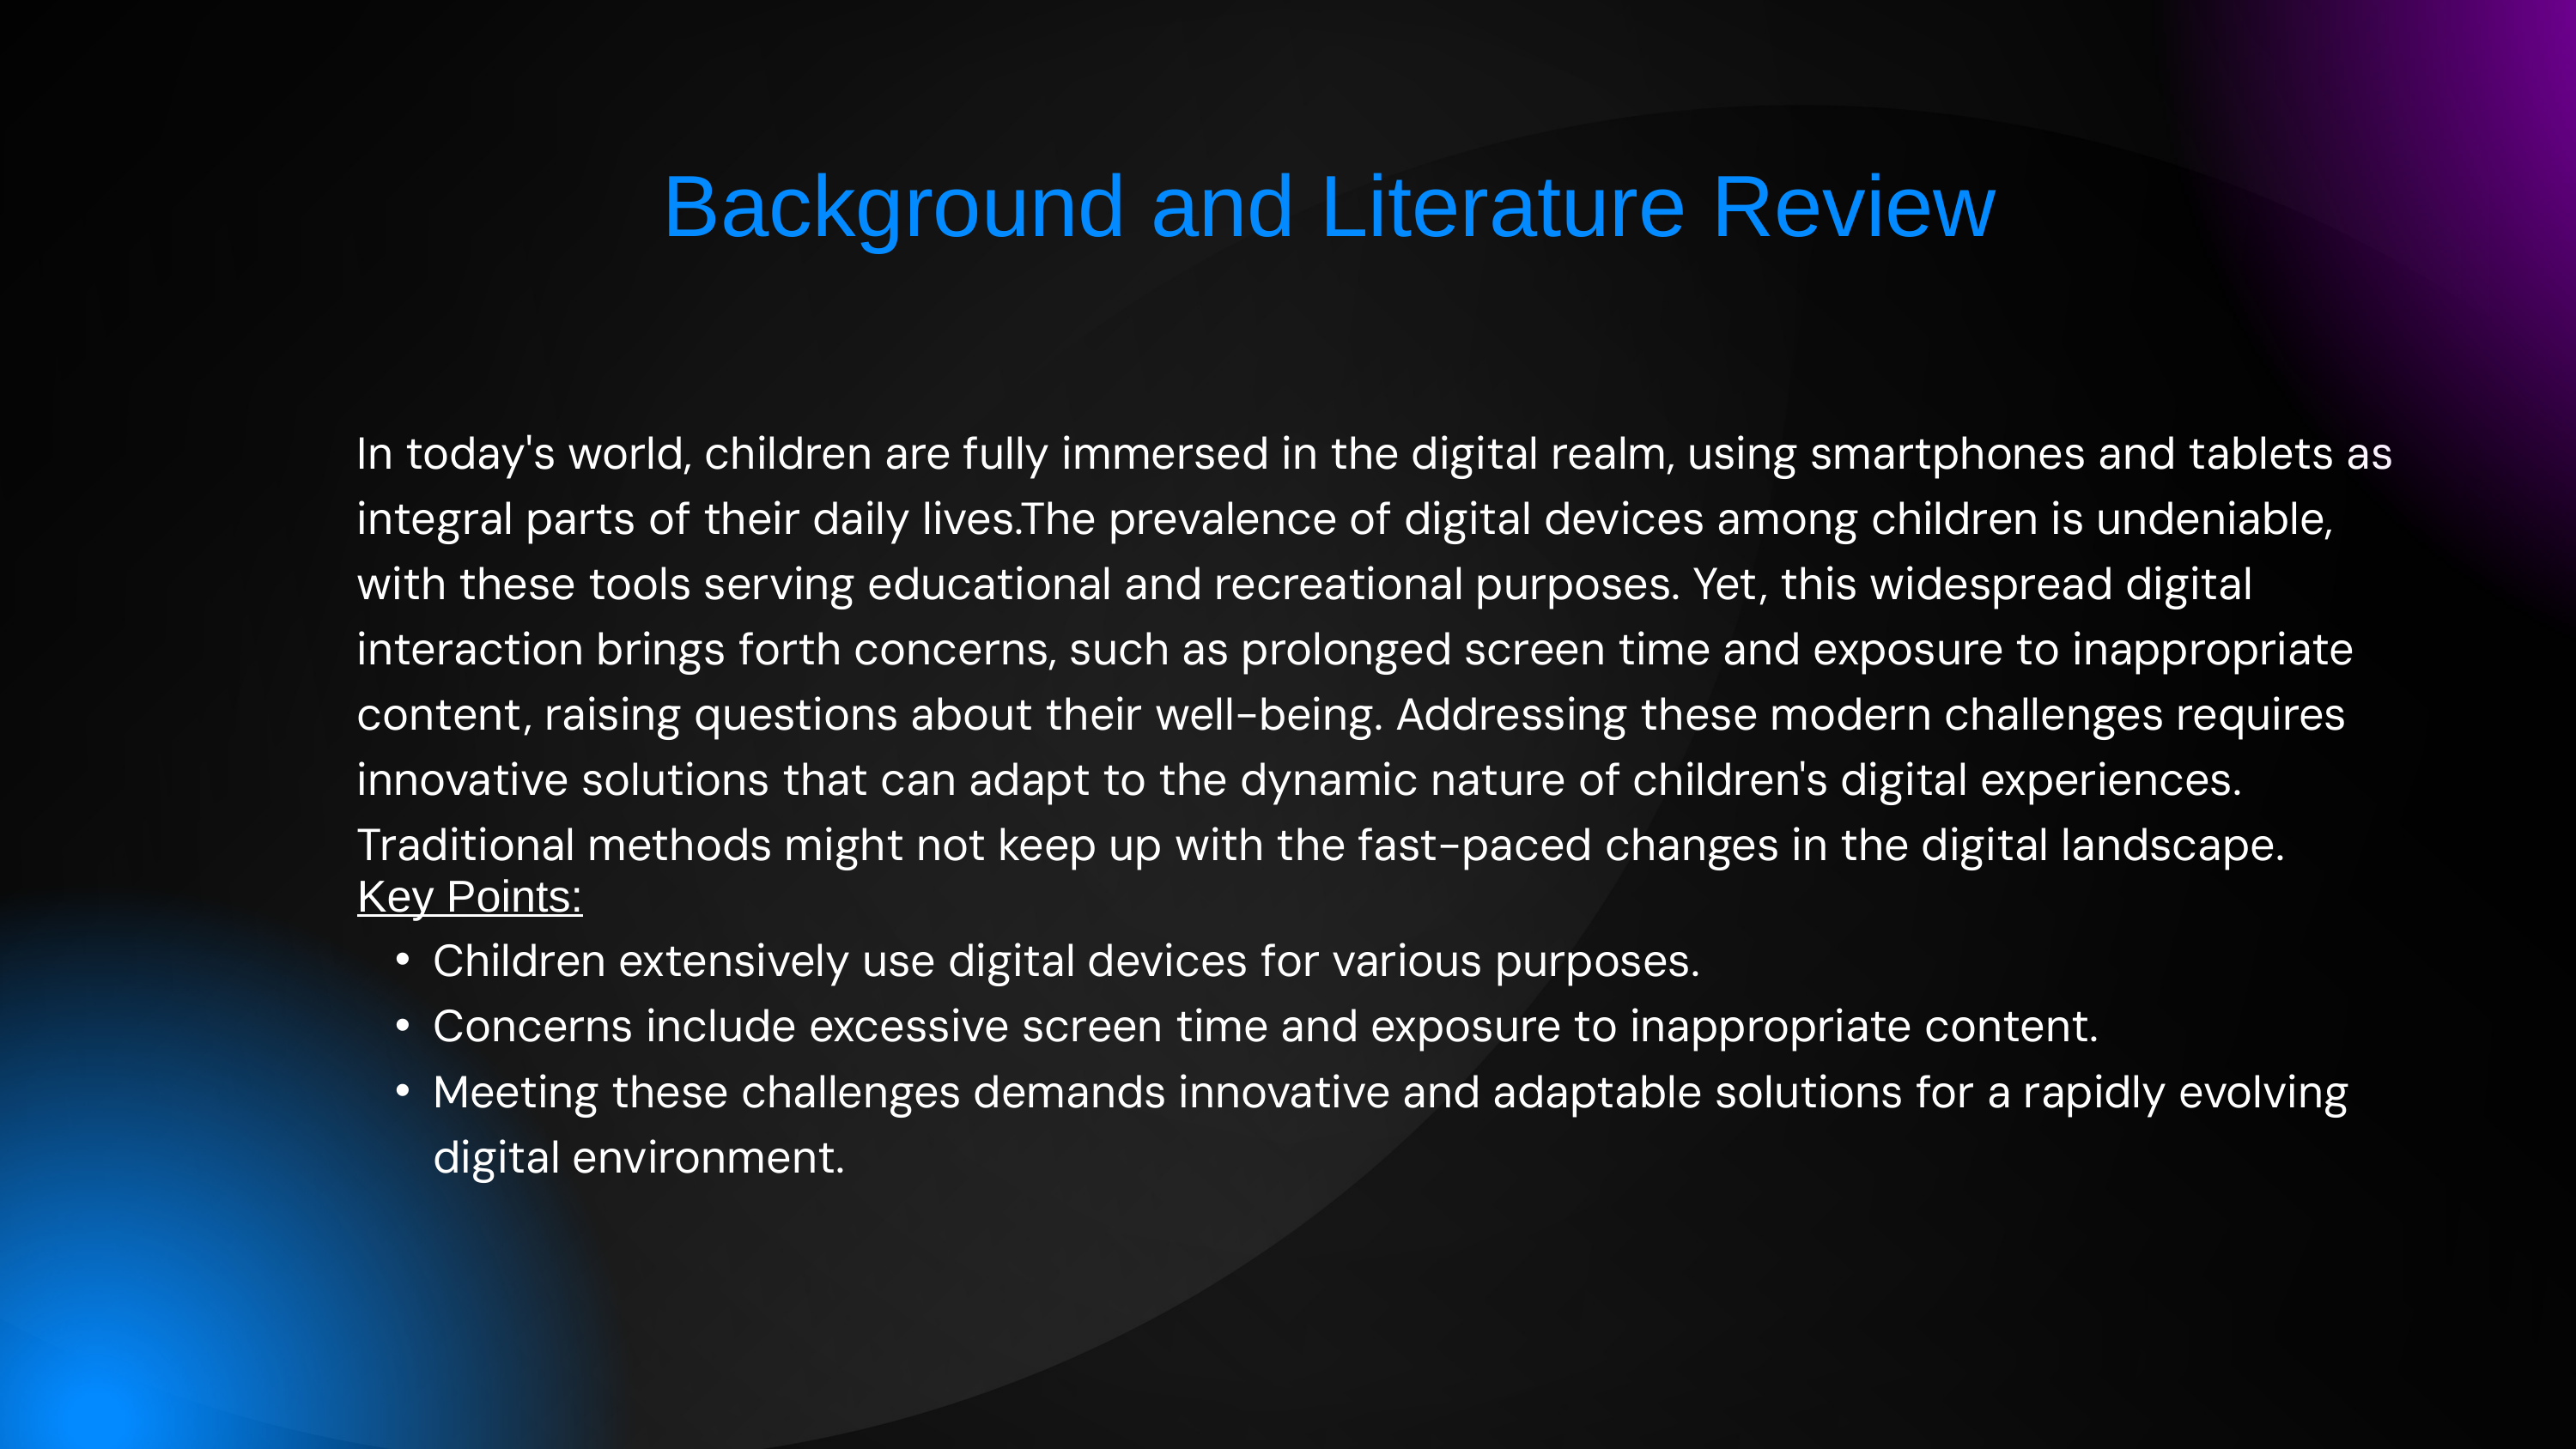

Background and Literature Review
In today's world, children are fully immersed in the digital realm, using smartphones and tablets as integral parts of their daily lives.The prevalence of digital devices among children is undeniable, with these tools serving educational and recreational purposes. Yet, this widespread digital interaction brings forth concerns, such as prolonged screen time and exposure to inappropriate content, raising questions about their well-being. Addressing these modern challenges requires innovative solutions that can adapt to the dynamic nature of children's digital experiences. Traditional methods might not keep up with the fast-paced changes in the digital landscape.

Key Points:
Children extensively use digital devices for various purposes.
Concerns include excessive screen time and exposure to inappropriate content.
Meeting these challenges demands innovative and adaptable solutions for a rapidly evolving digital environment.